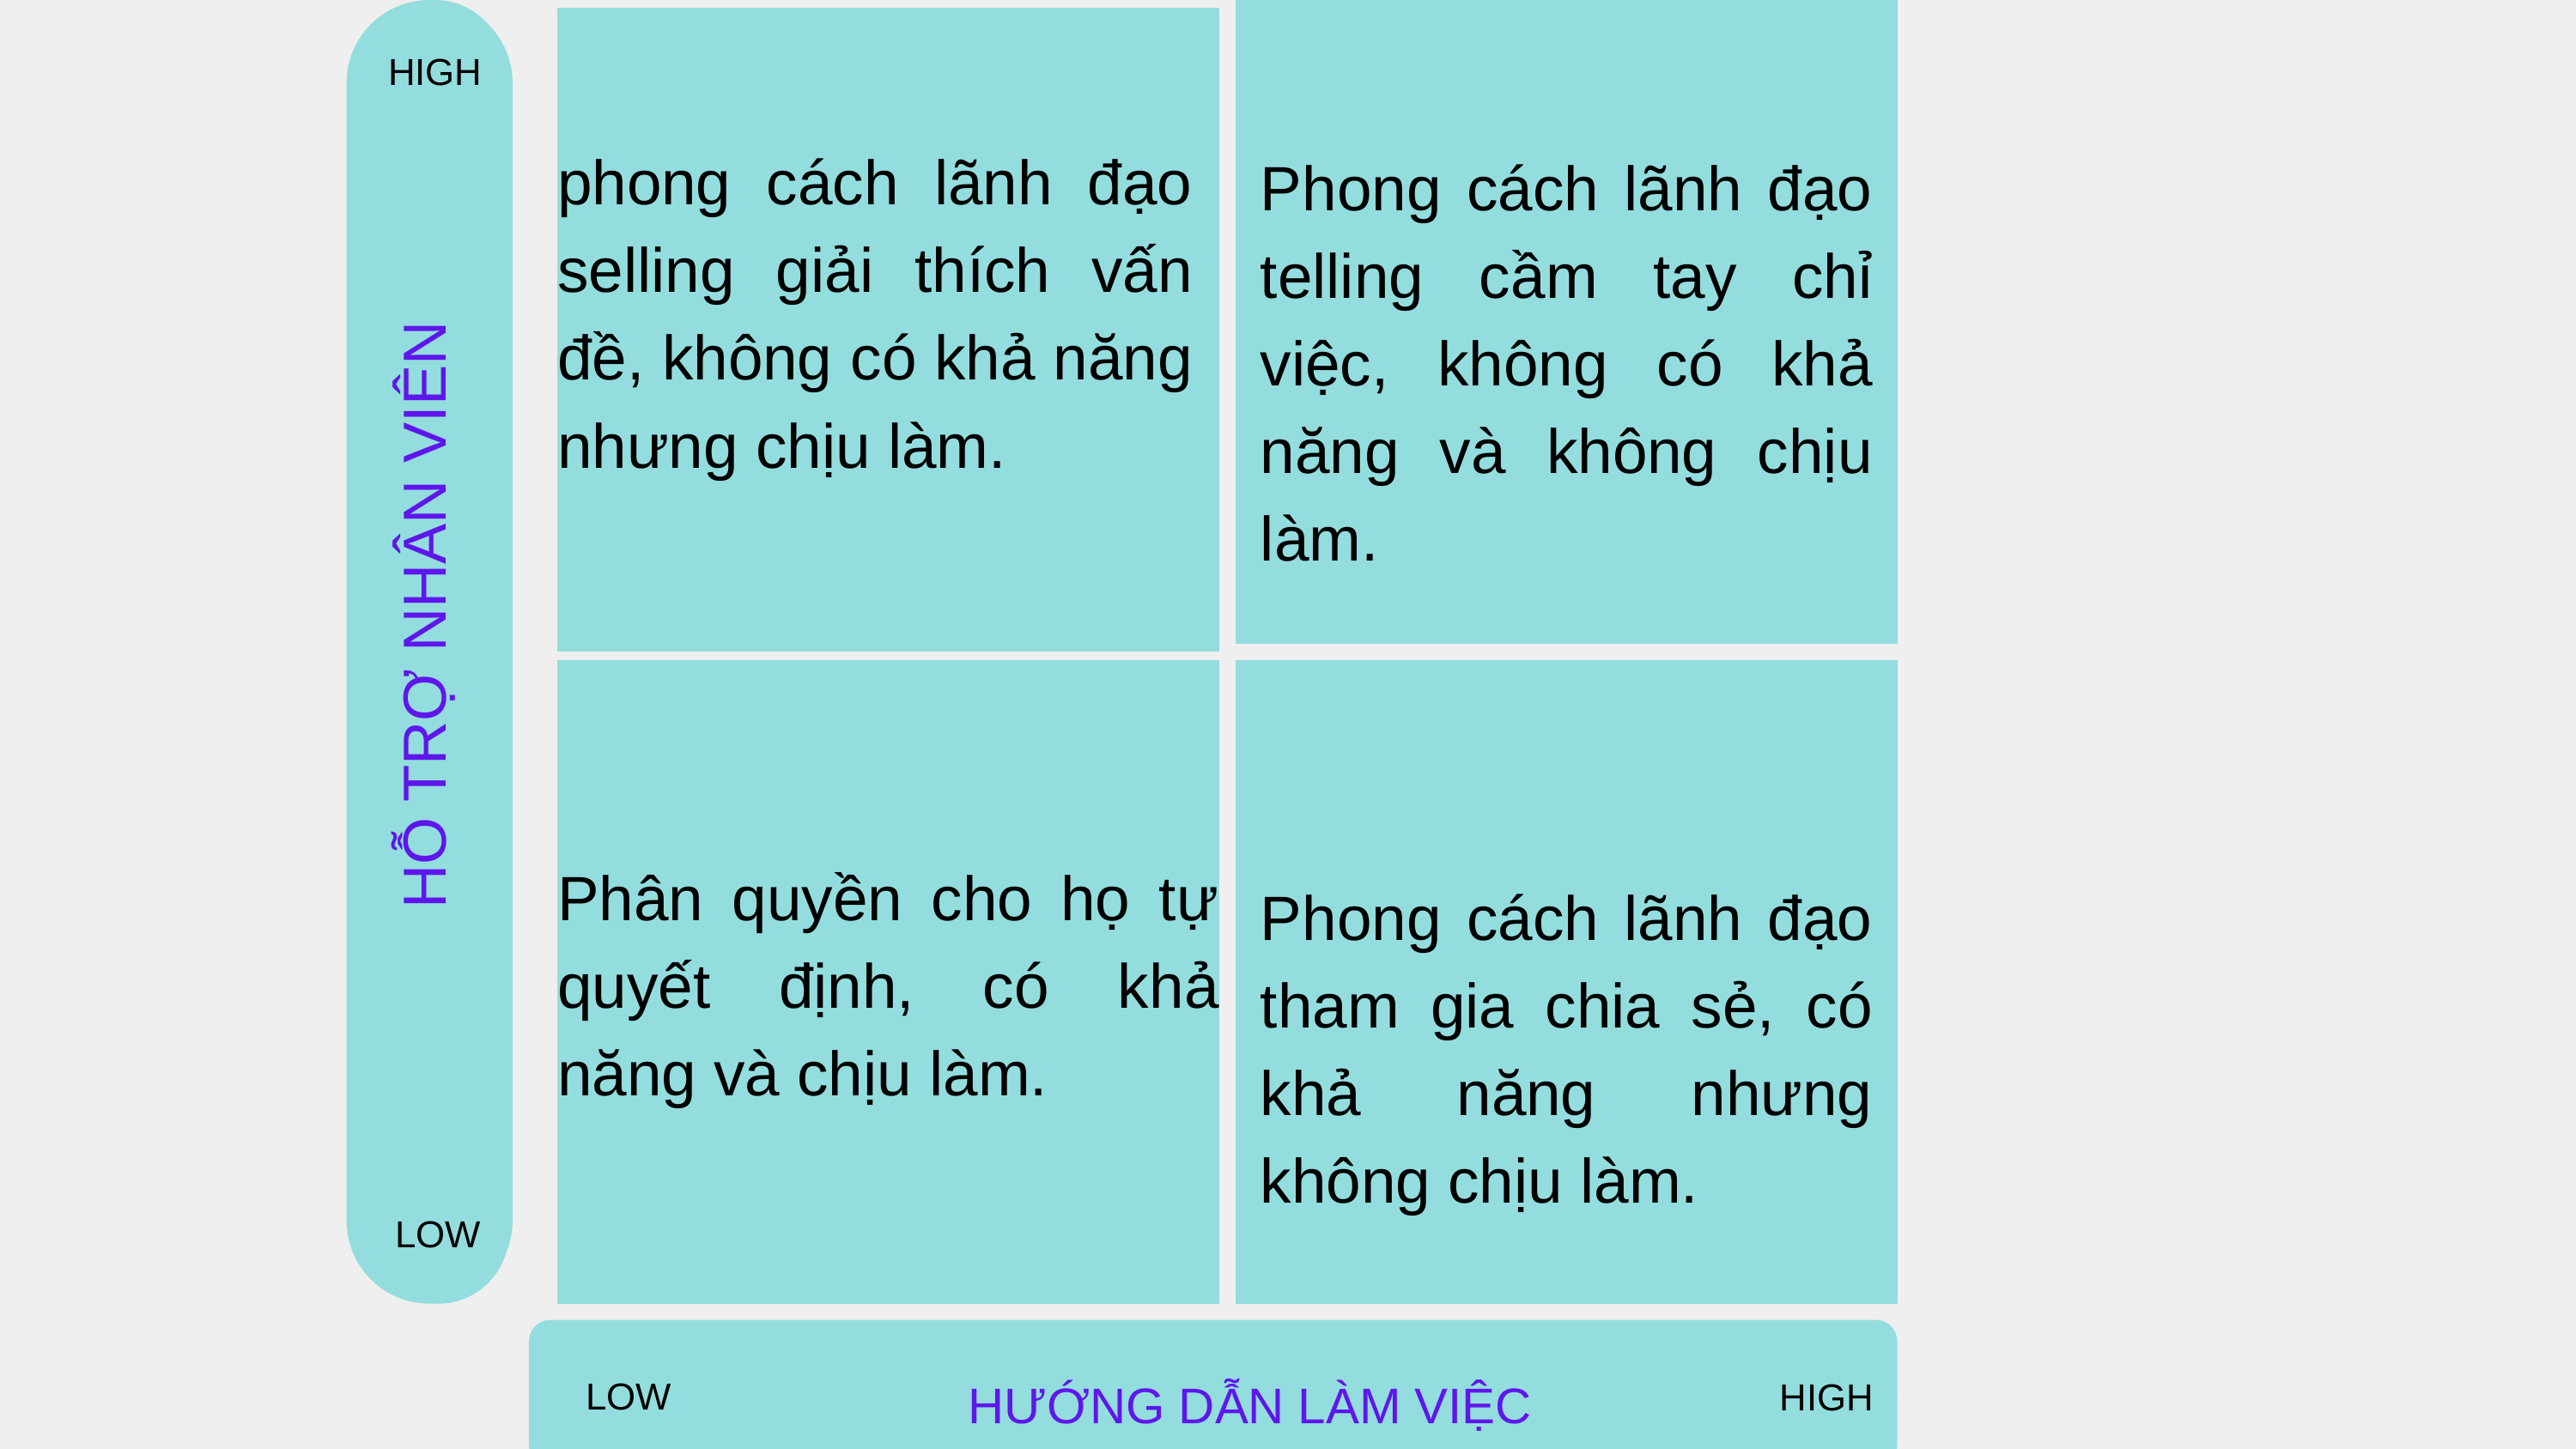

HỖ TRỢ NHÂN VIÊN

HIGH

phong cách lãnh đạo selling giải thích vấn đề, không có khả năng nhưng chịu làm.
Phong cách lãnh đạo telling cầm tay chỉ việc, không có khả năng và không chịu làm.

Phân quyền cho họ tự quyết định, có khả năng và chịu làm.
Phong cách lãnh đạo tham gia chia sẻ, có khả năng nhưng không chịu làm.

LOW

HƯỚNG DẪN LÀM VIỆC

LOW

HIGH